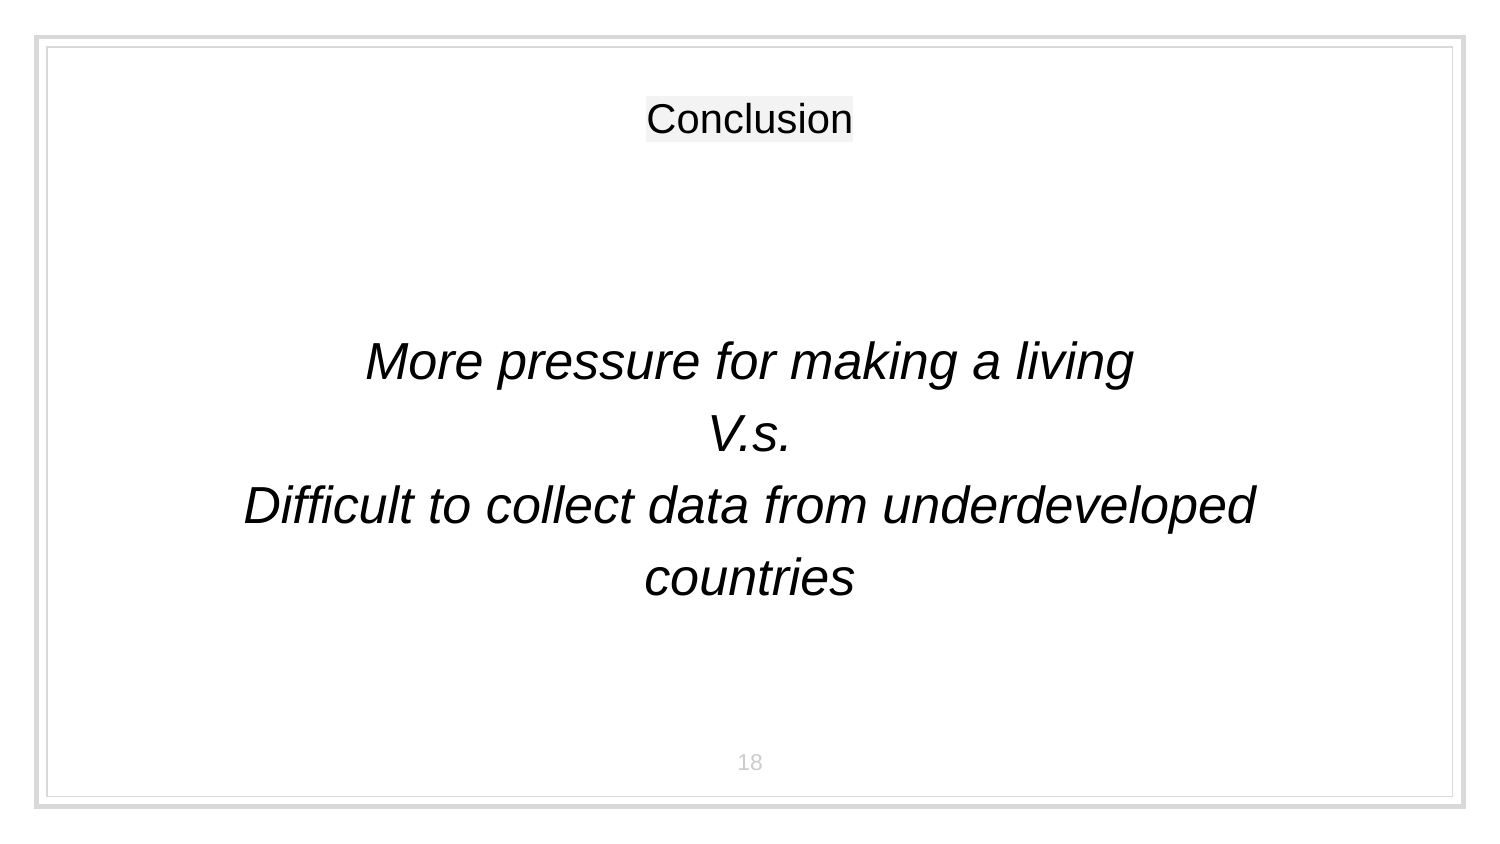

Conclusion
More pressure for making a living
V.s.
Difficult to collect data from underdeveloped countries
18